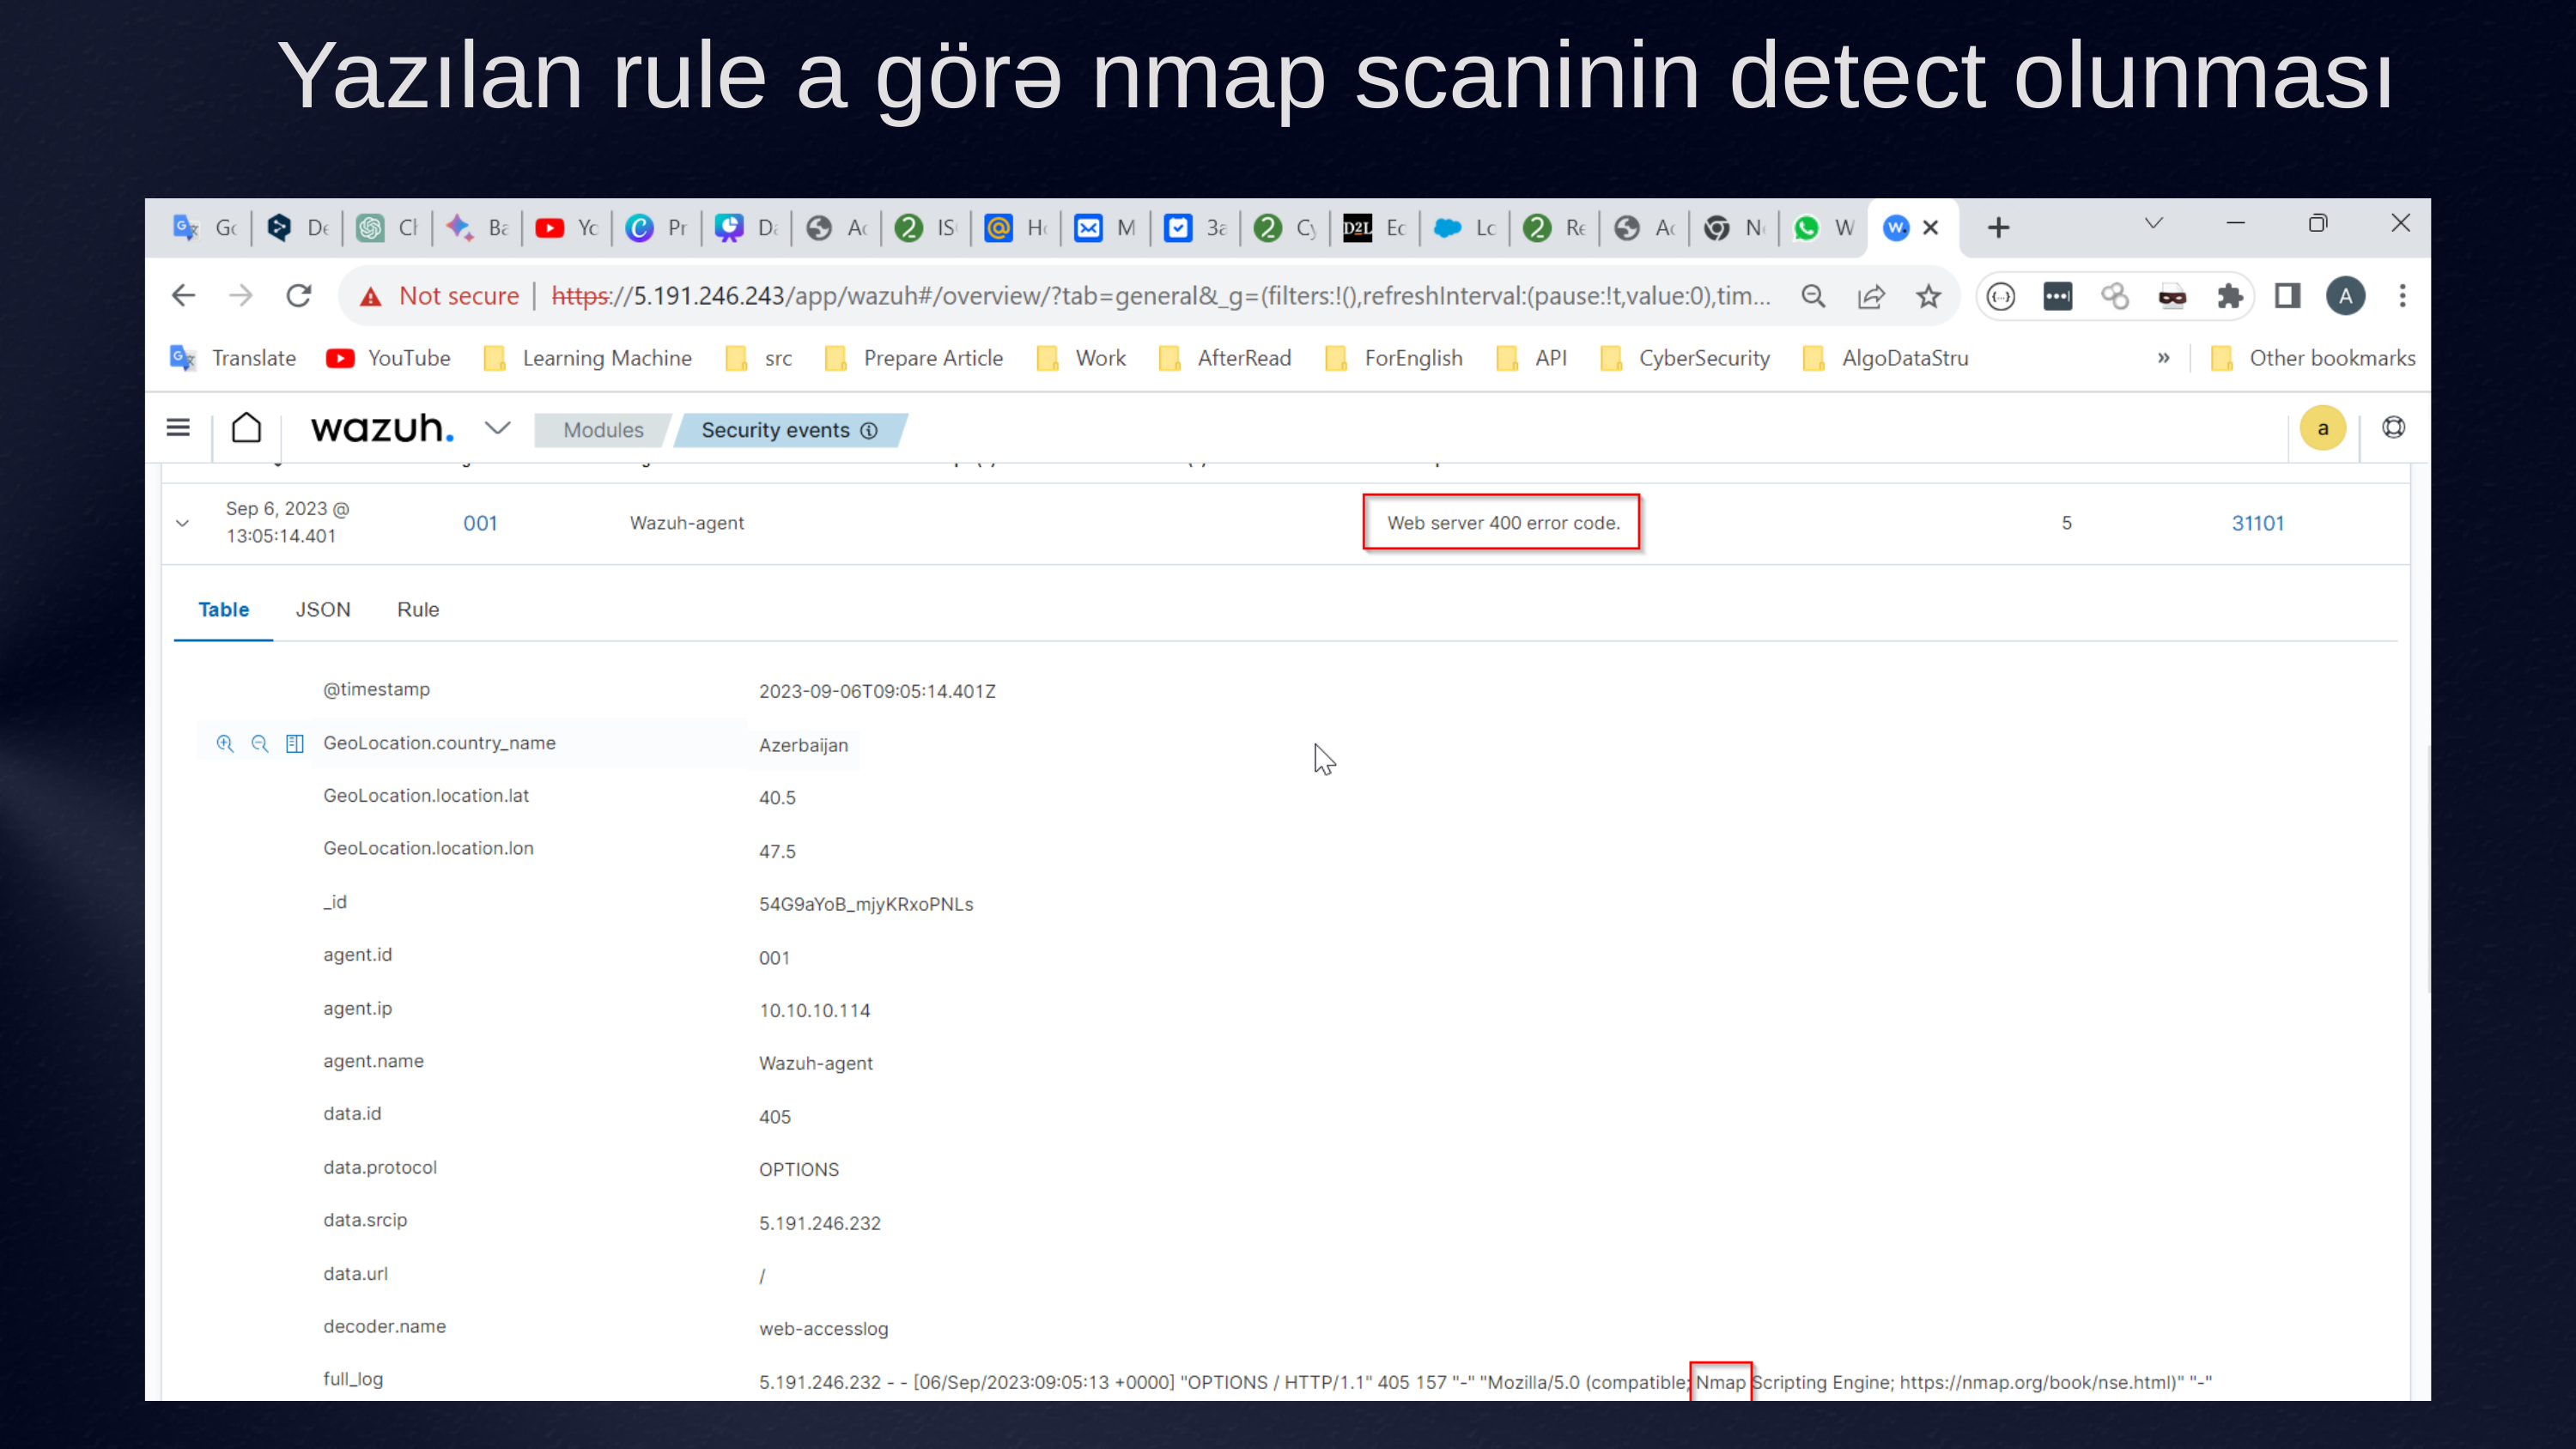

Yazılan rule a görə nmap scaninin detect olunması